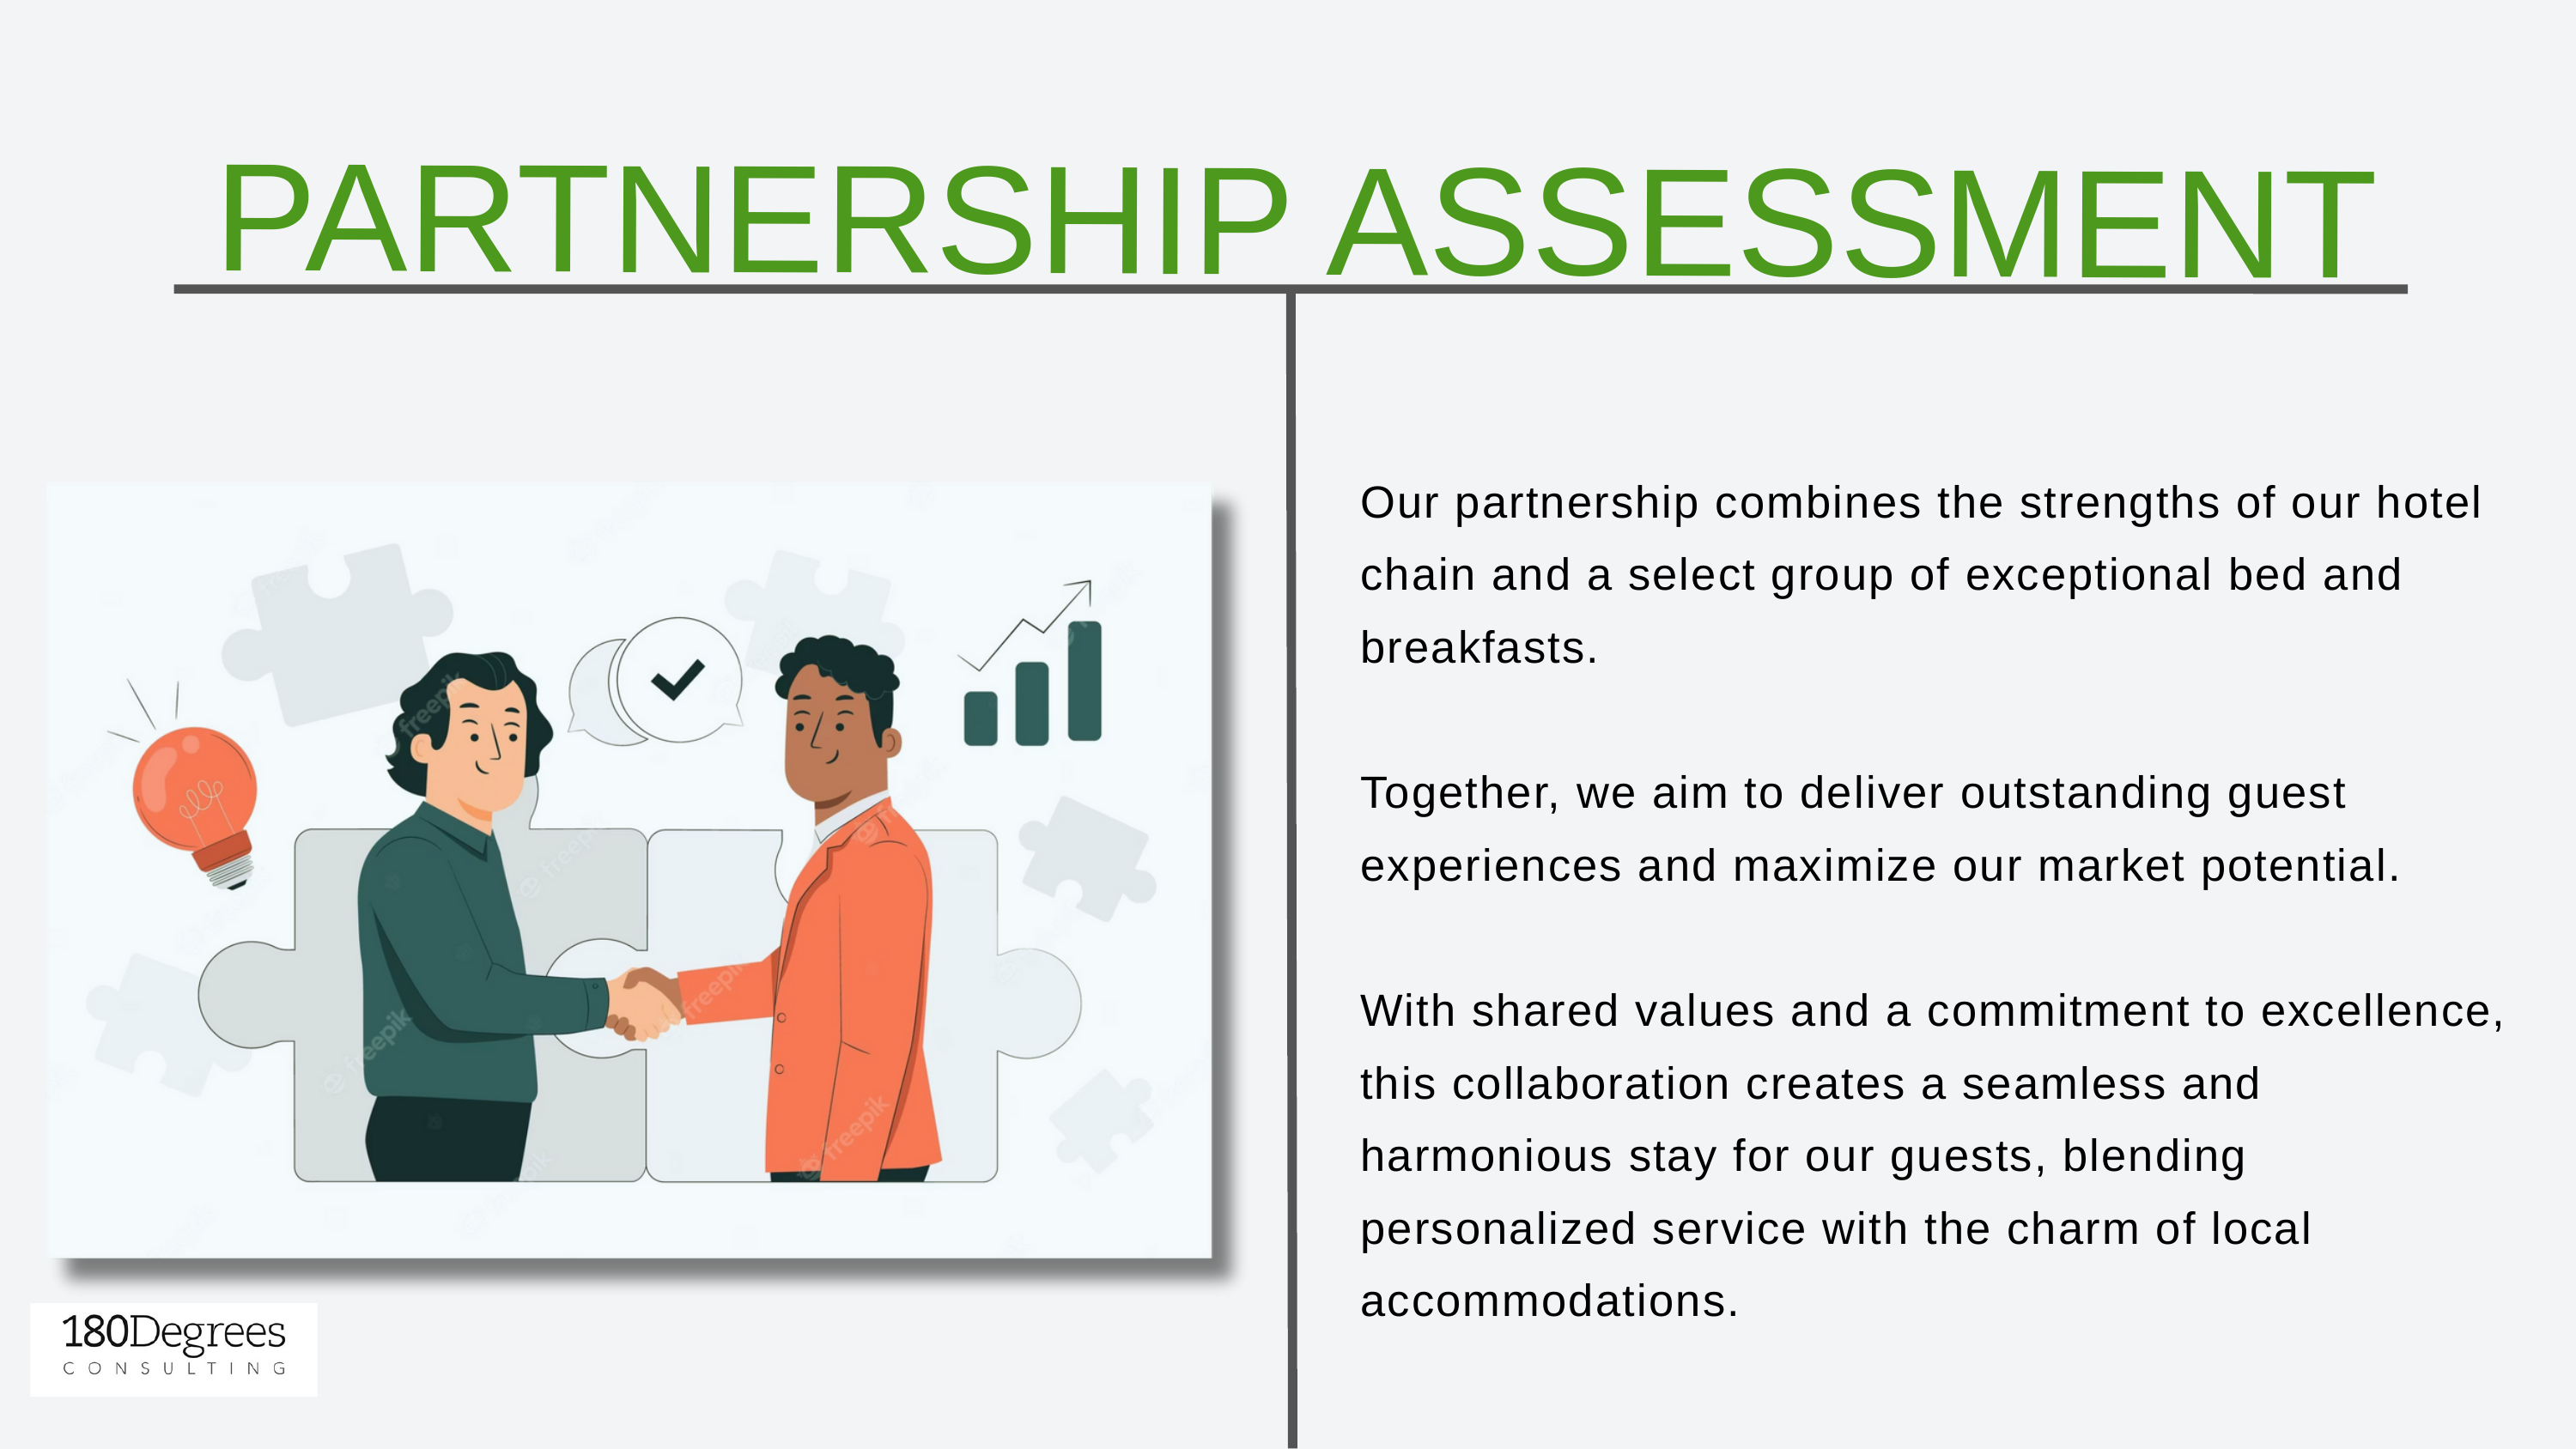

PARTNERSHIP ASSESSMENT

Our partnership combines the strengths of our hotel chain and a select group of exceptional bed and breakfasts.

Together, we aim to deliver outstanding guest experiences and maximize our market potential.

With shared values and a commitment to excellence, this collaboration creates a seamless and harmonious stay for our guests, blending personalized service with the charm of local accommodations.